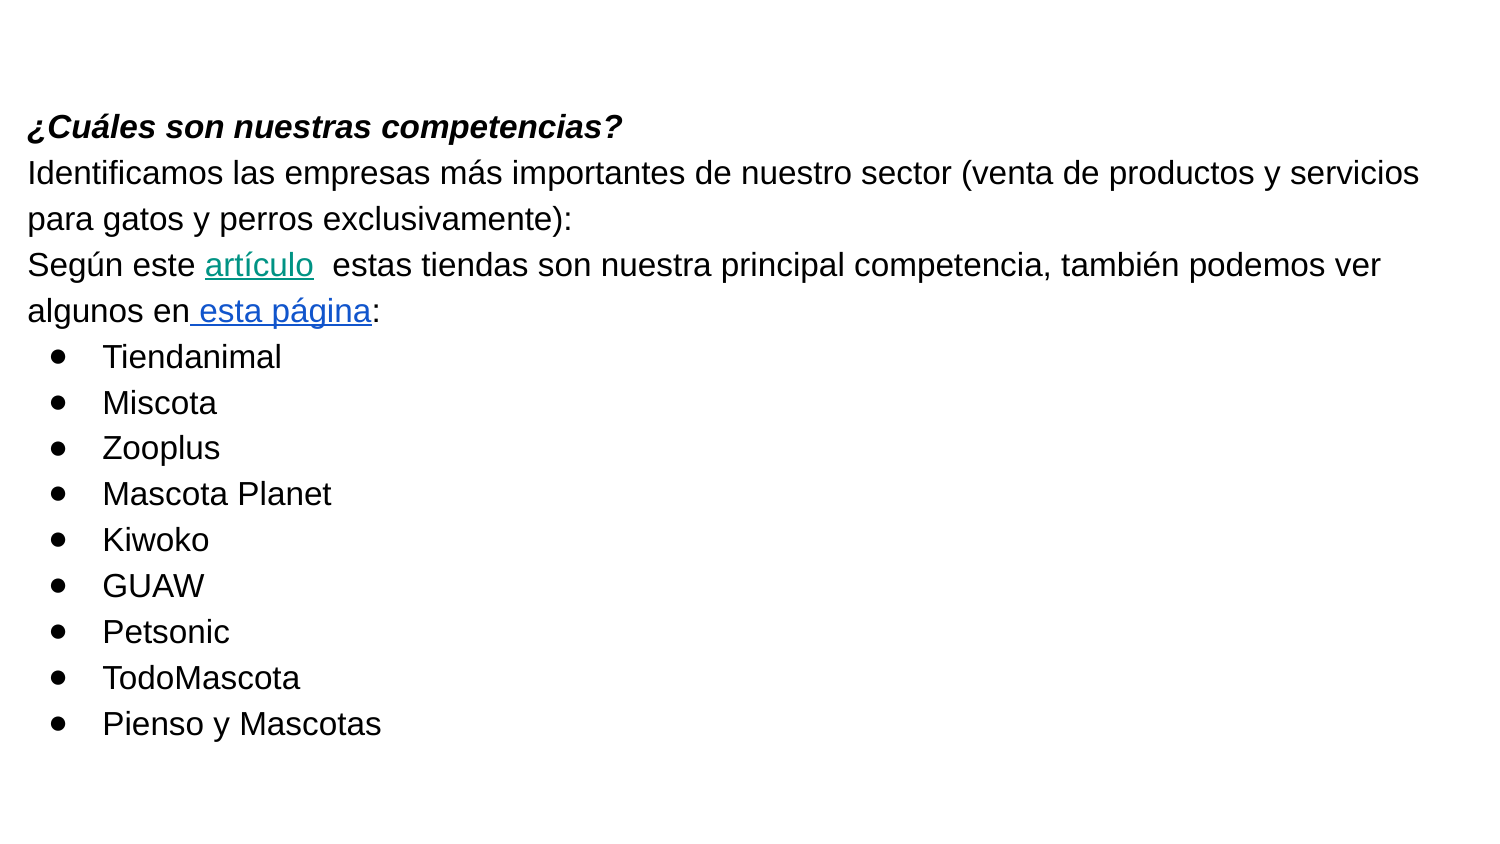

¿Cuáles son nuestras competencias?
Identificamos las empresas más importantes de nuestro sector (venta de productos y servicios para gatos y perros exclusivamente):
Según este artículo  estas tiendas son nuestra principal competencia, también podemos ver algunos en esta página:
Tiendanimal
Miscota
Zooplus
Mascota Planet
Kiwoko
GUAW
Petsonic
TodoMascota
Pienso y Mascotas